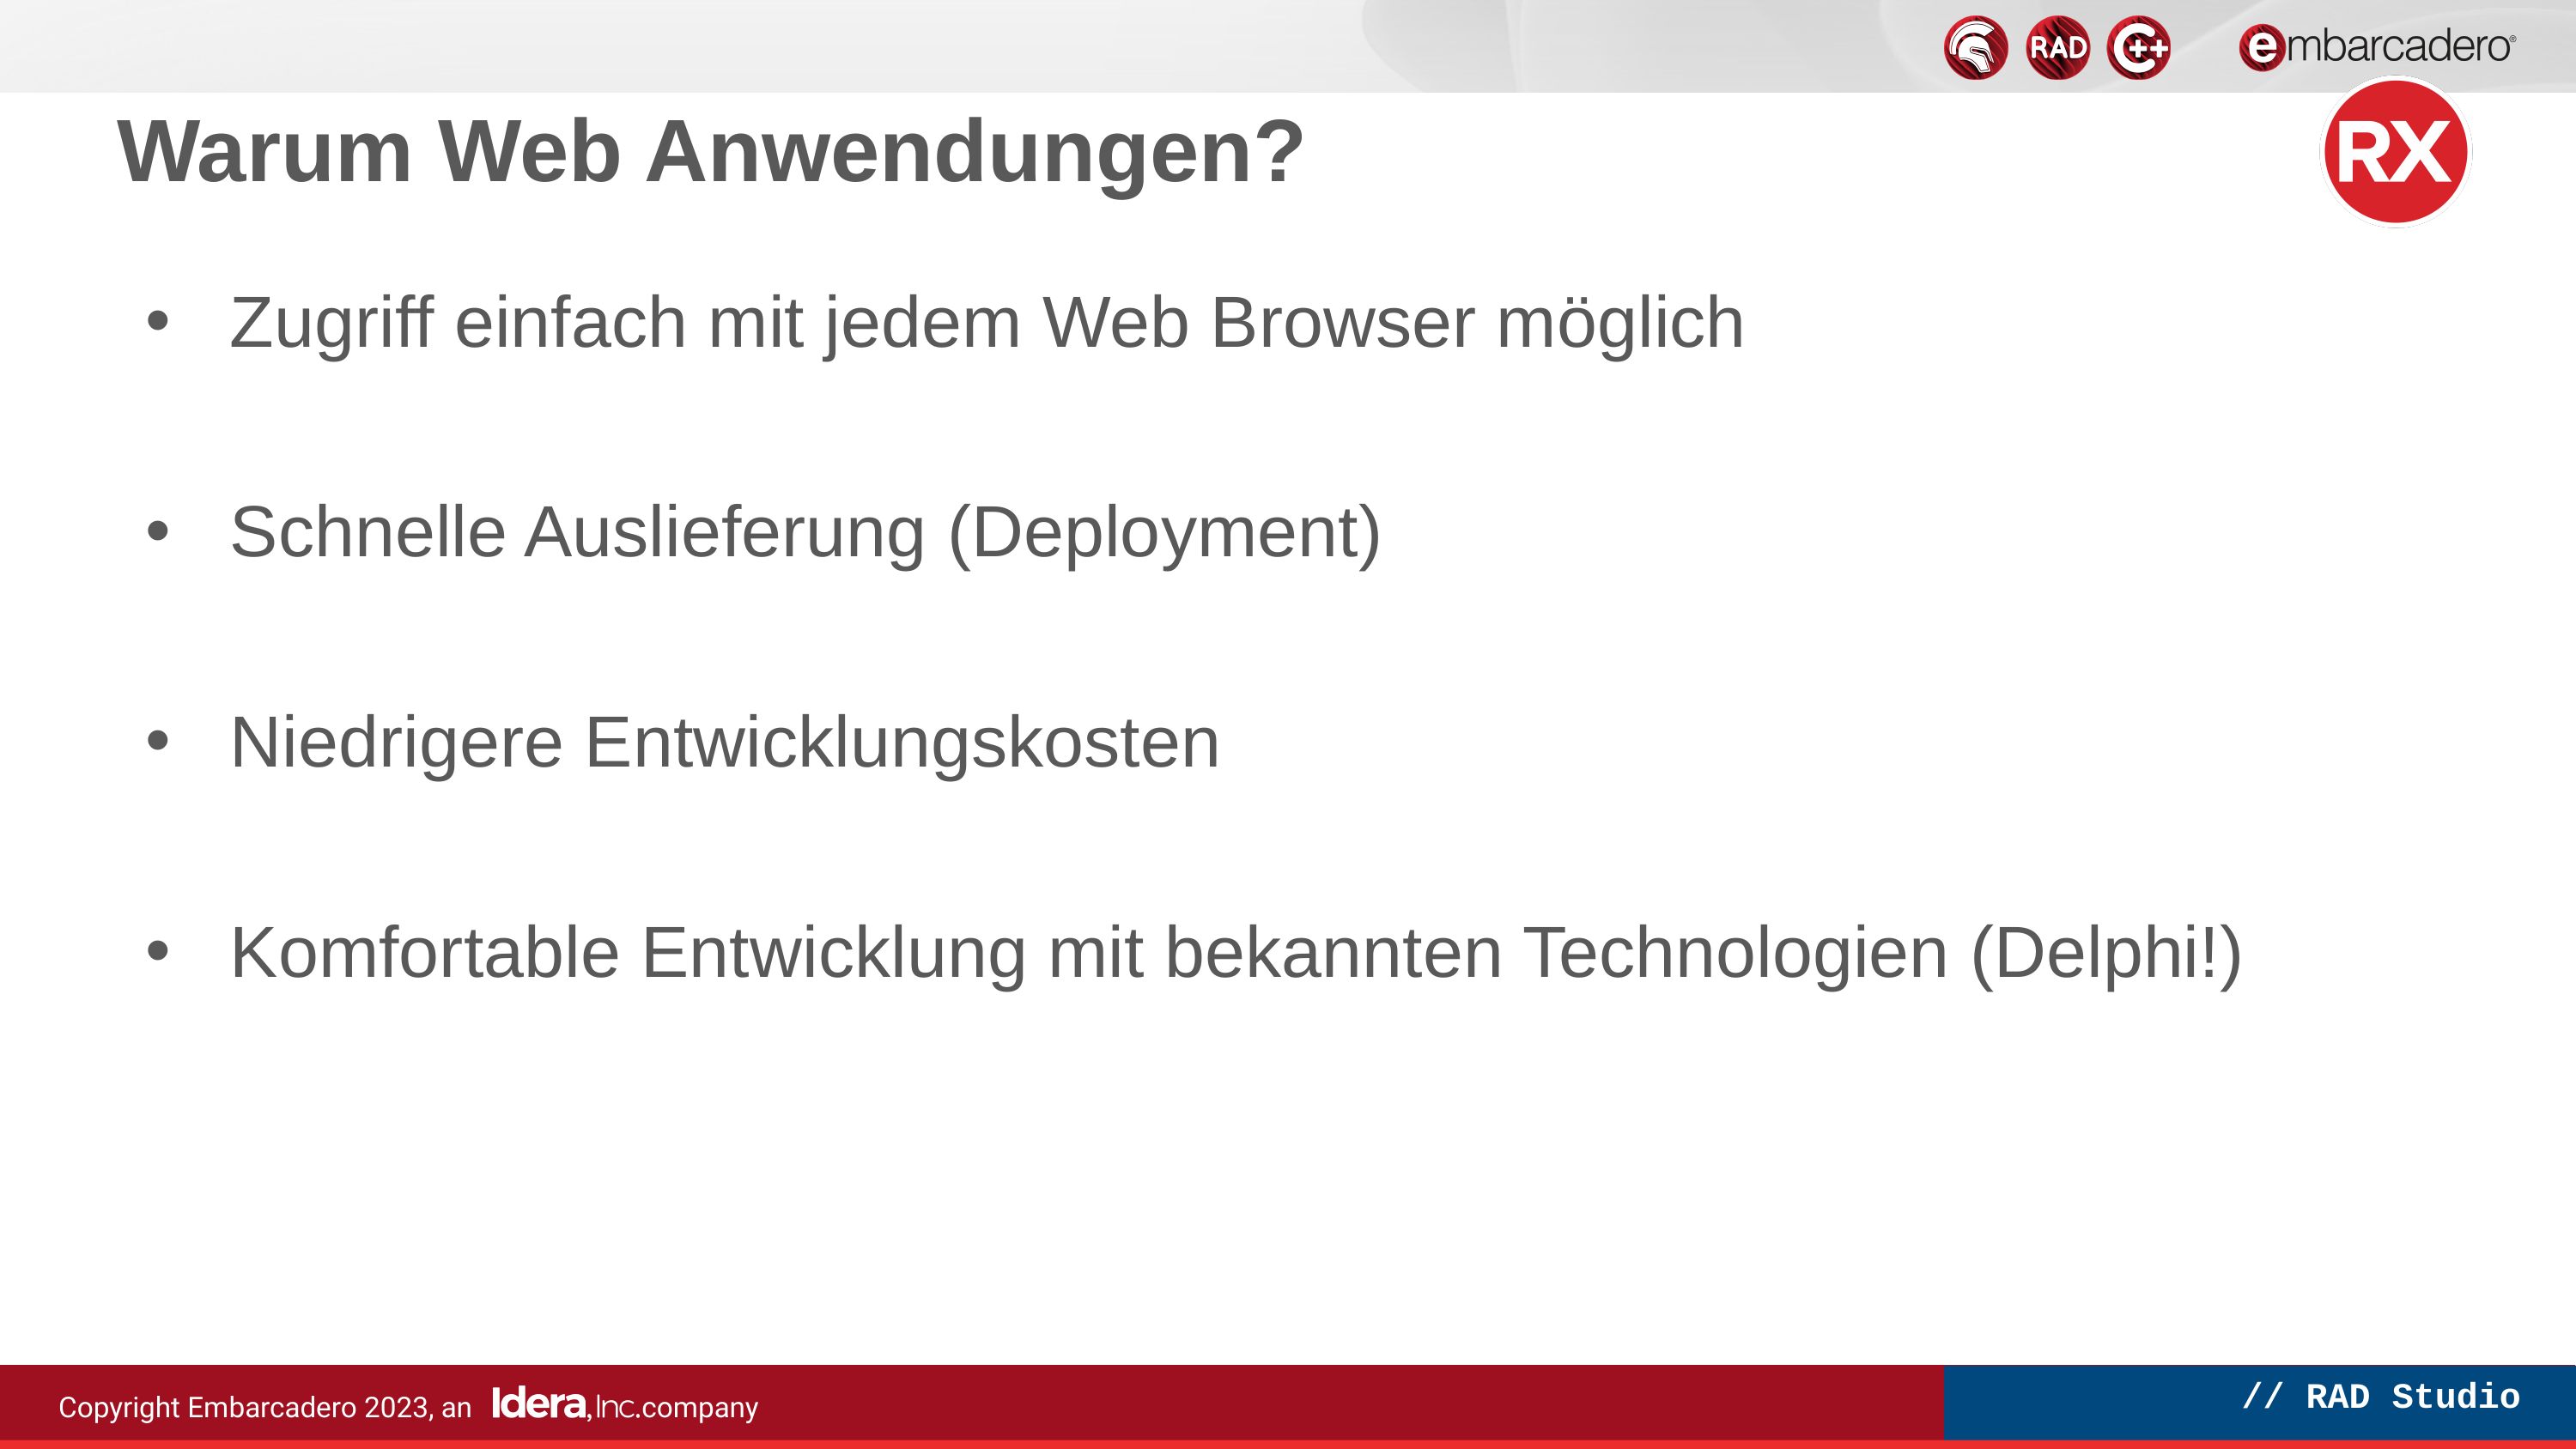

# Warum Web Anwendungen?
Zugriff einfach mit jedem Web Browser möglich

Schnelle Auslieferung (Deployment)

Niedrigere Entwicklungskosten

Komfortable Entwicklung mit bekannten Technologien (Delphi!)